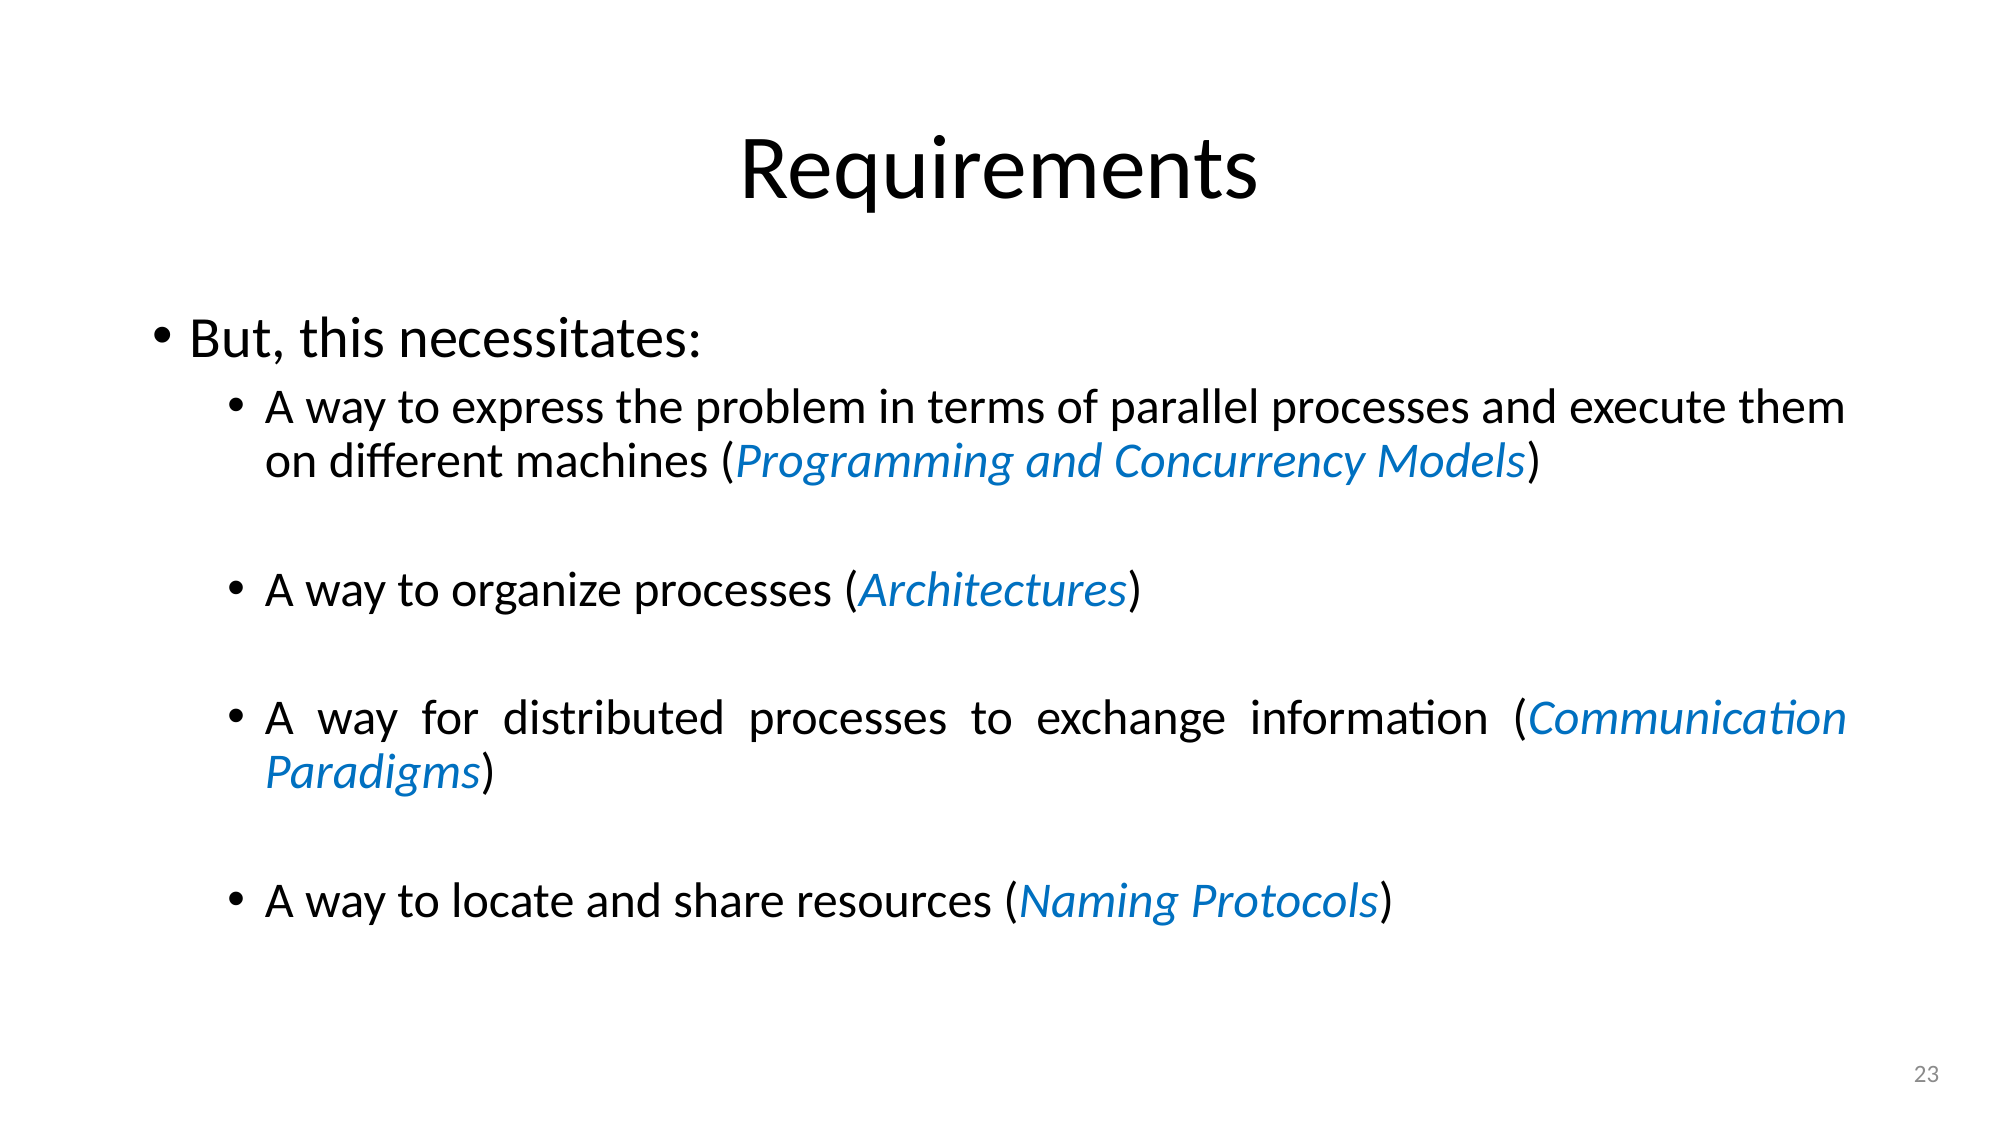

# Requirements
But, this necessitates:
A way to express the problem in terms of parallel processes and execute them on different machines (Programming and Concurrency Models)

A way to organize processes (Architectures)

A way for distributed processes to exchange information (Communication Paradigms)

A way to locate and share resources (Naming Protocols)

23